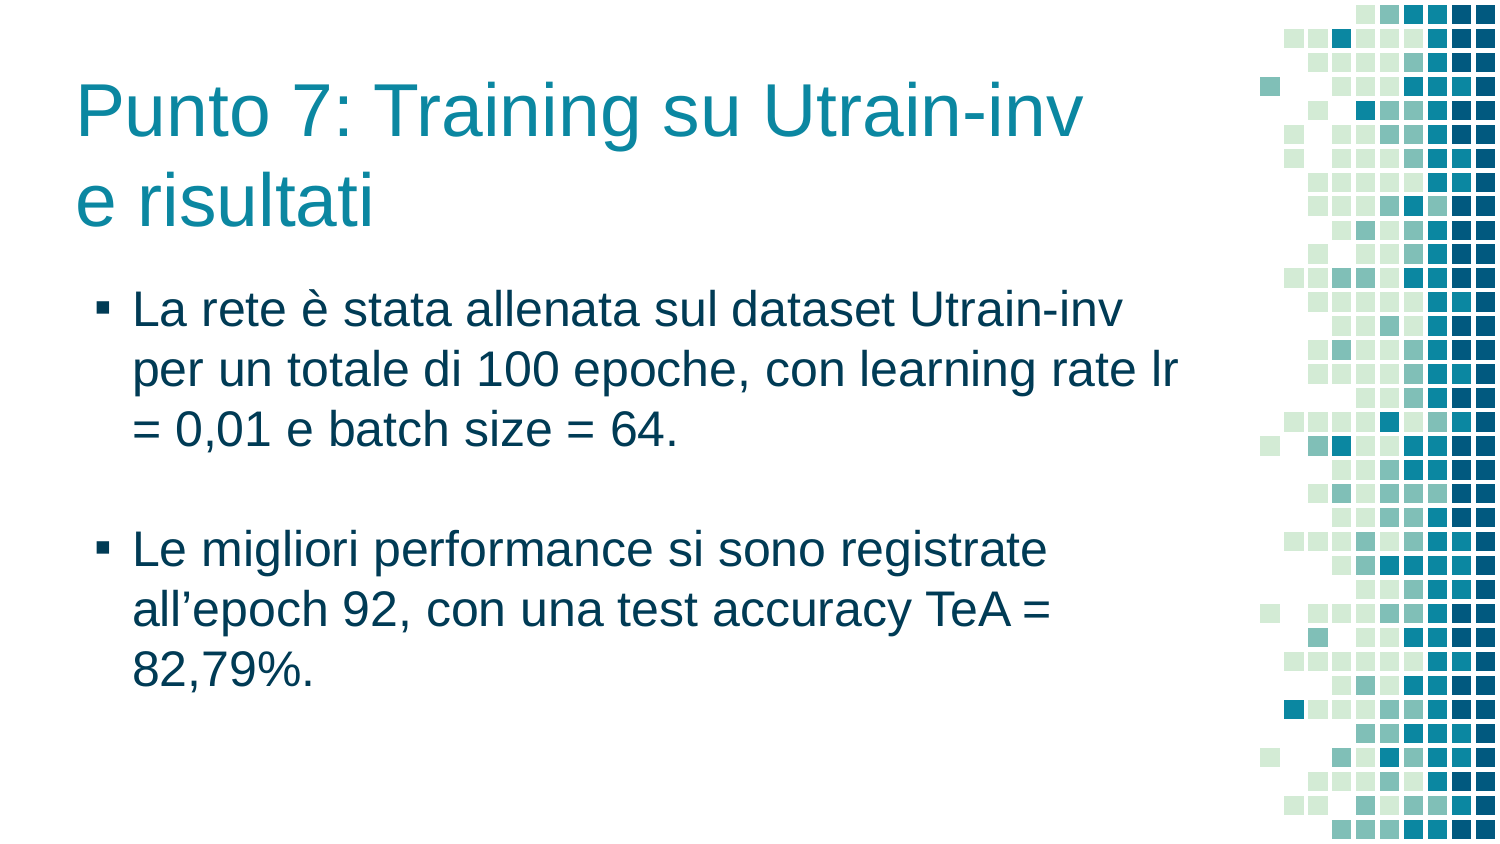

# Punto 7: Training su Utrain-inv e risultati
La rete è stata allenata sul dataset Utrain-inv per un totale di 100 epoche, con learning rate lr = 0,01 e batch size = 64.

Le migliori performance si sono registrate
all’epoch 92, con una test accuracy TeA = 82,79%.